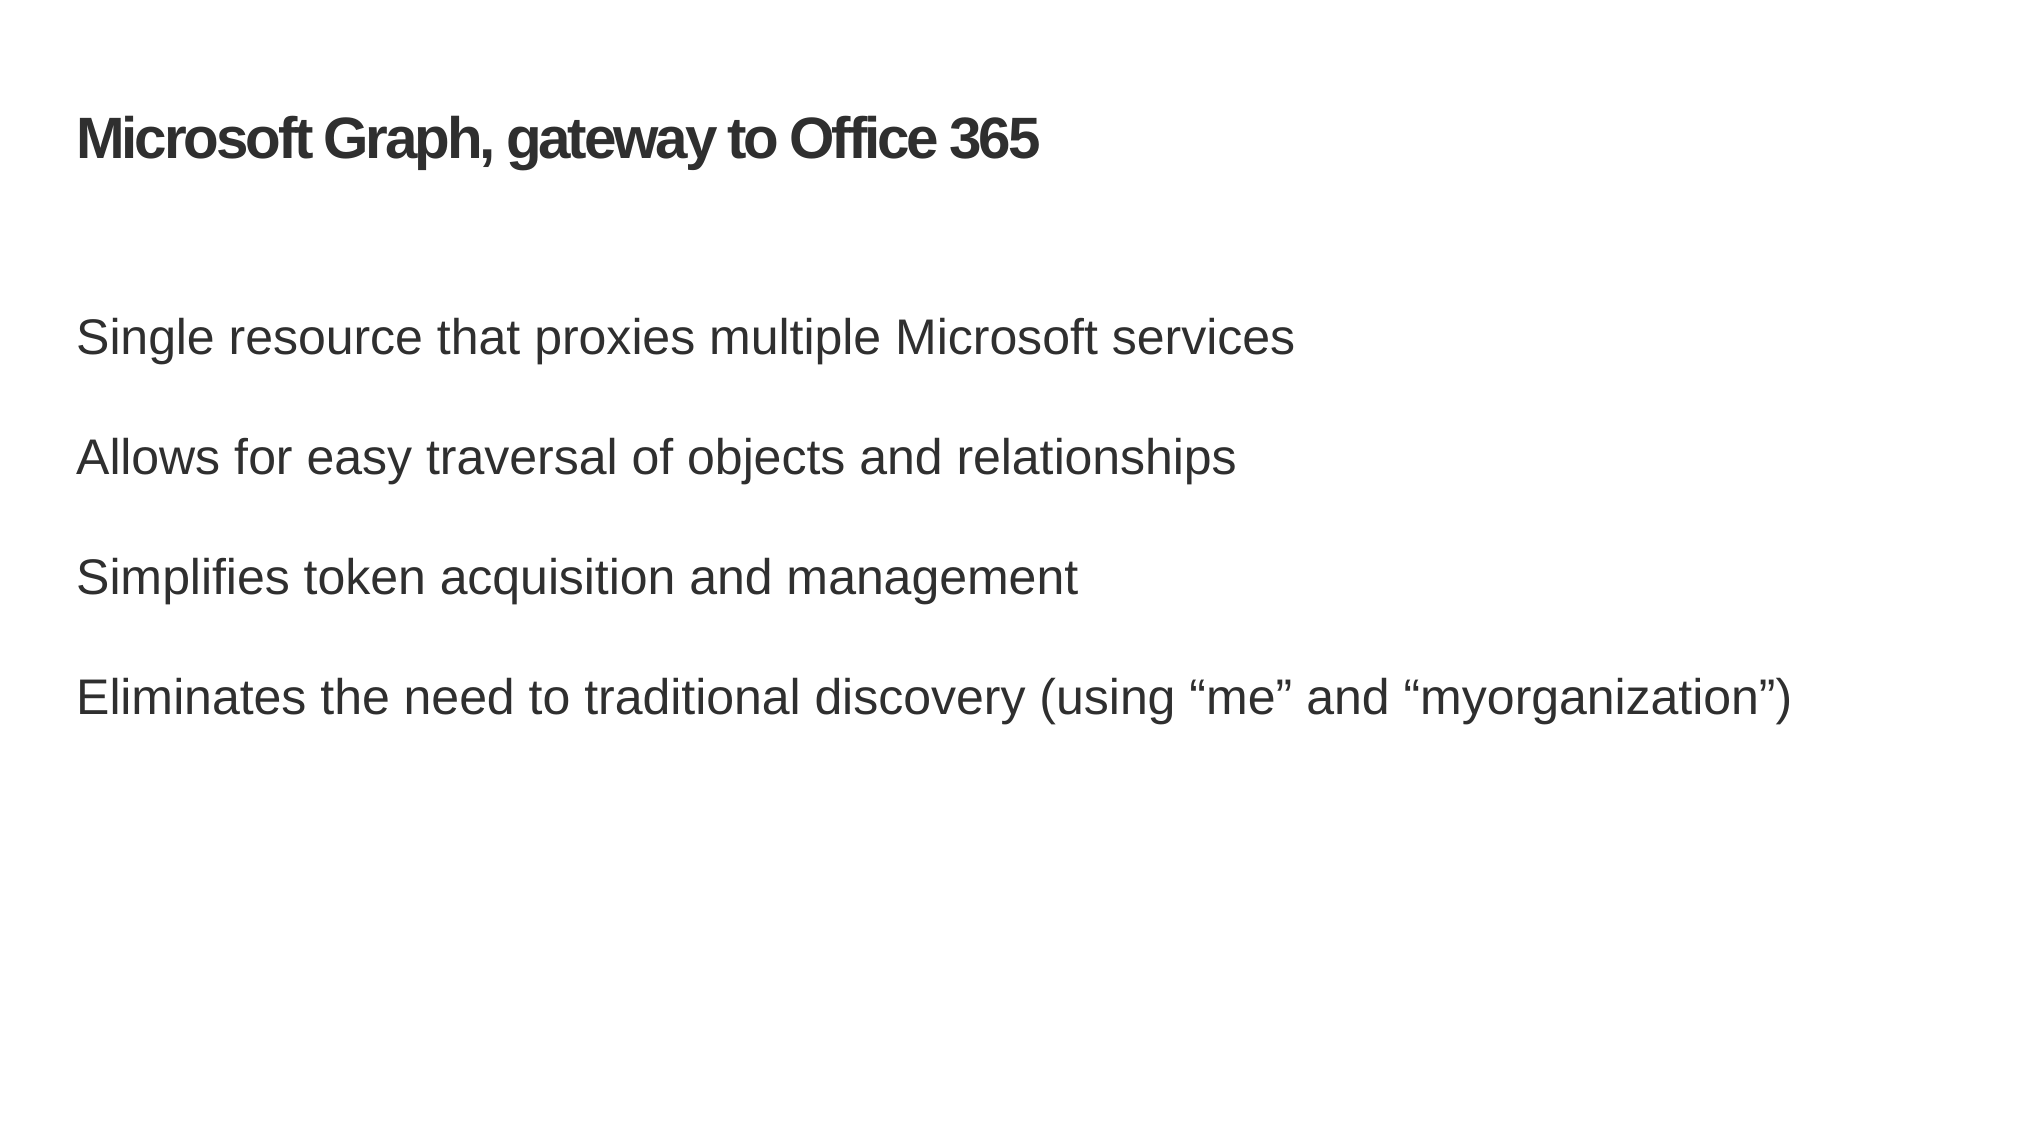

# Microsoft Graph, gateway to Office 365
Single resource that proxies multiple Microsoft services

Allows for easy traversal of objects and relationships

Simplifies token acquisition and management

Eliminates the need to traditional discovery (using “me” and “myorganization”)